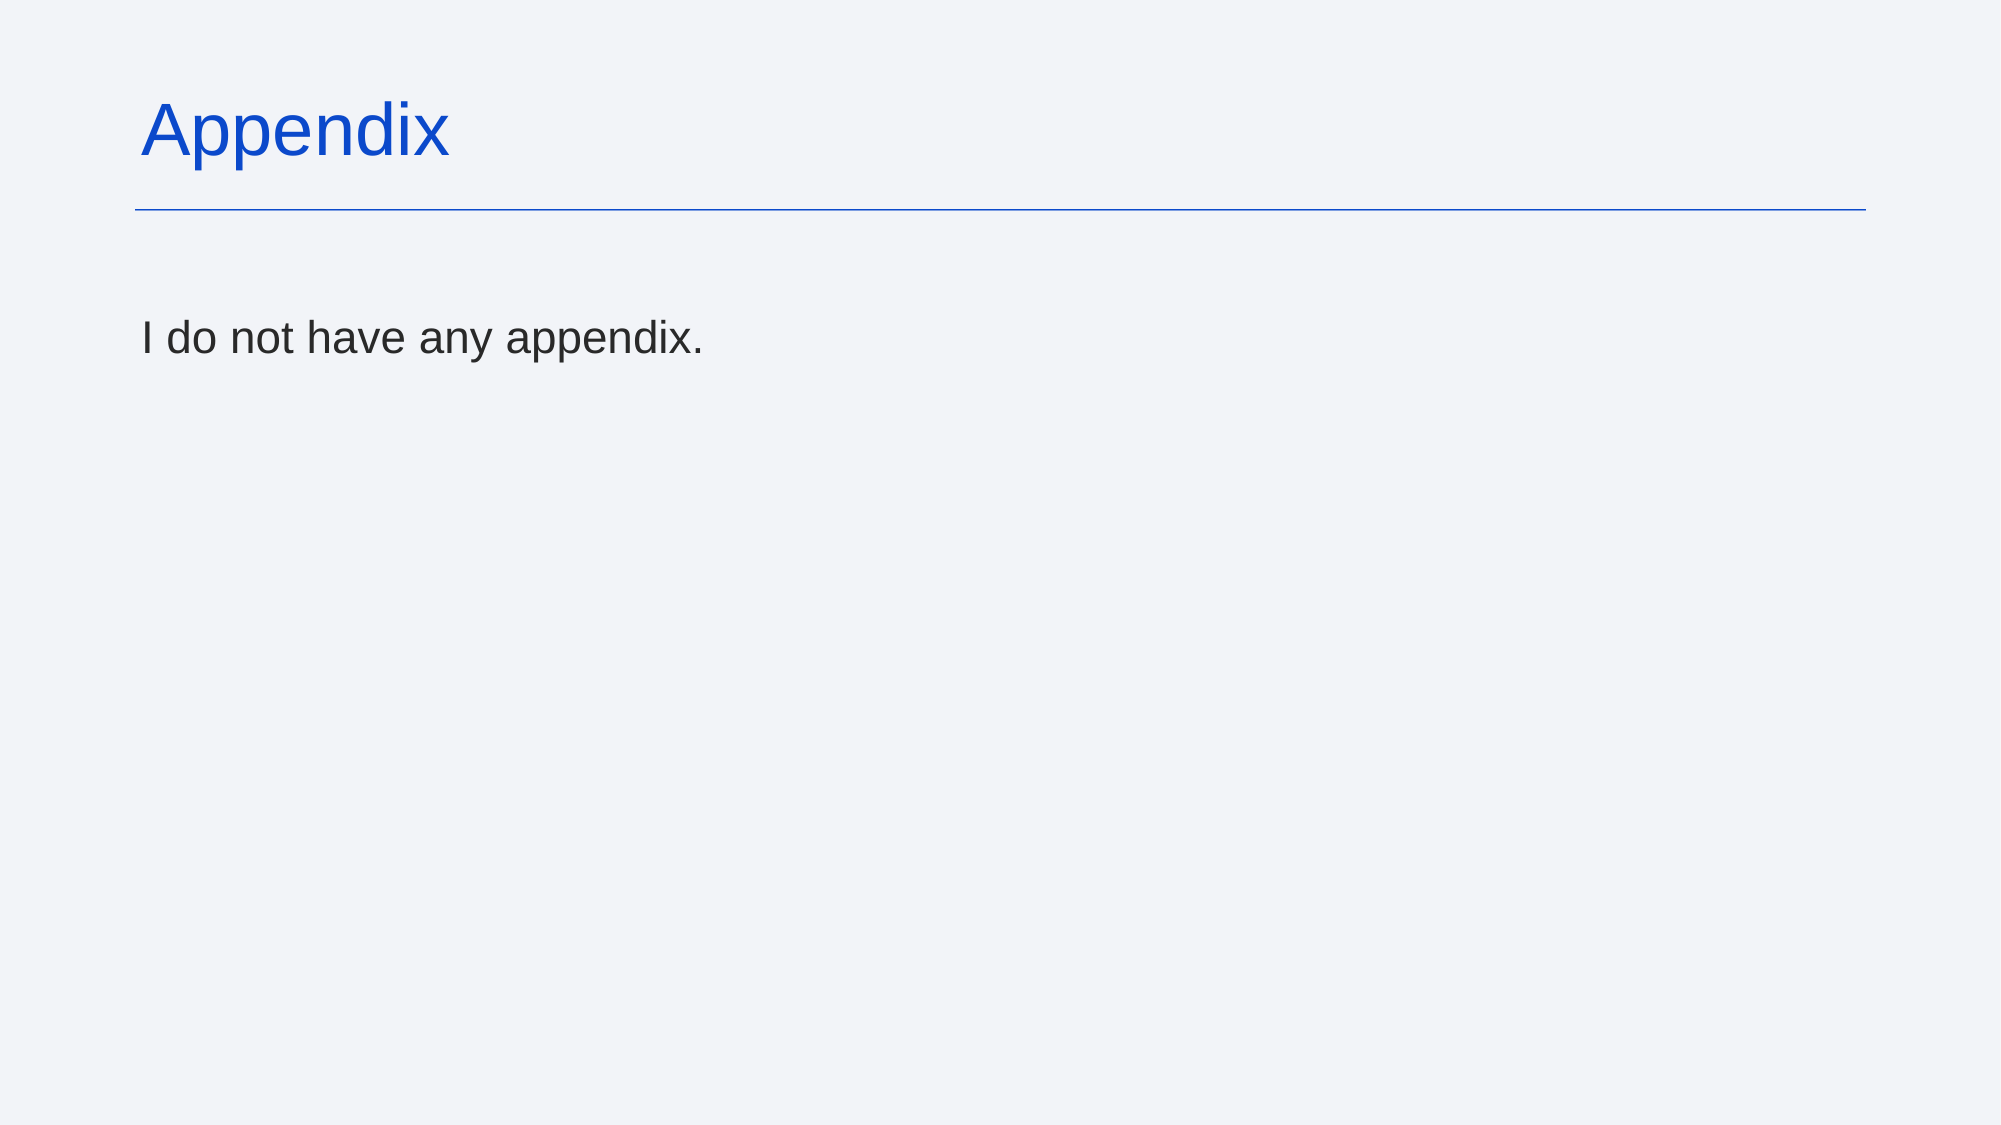

Appendix
I do not have any appendix.
45